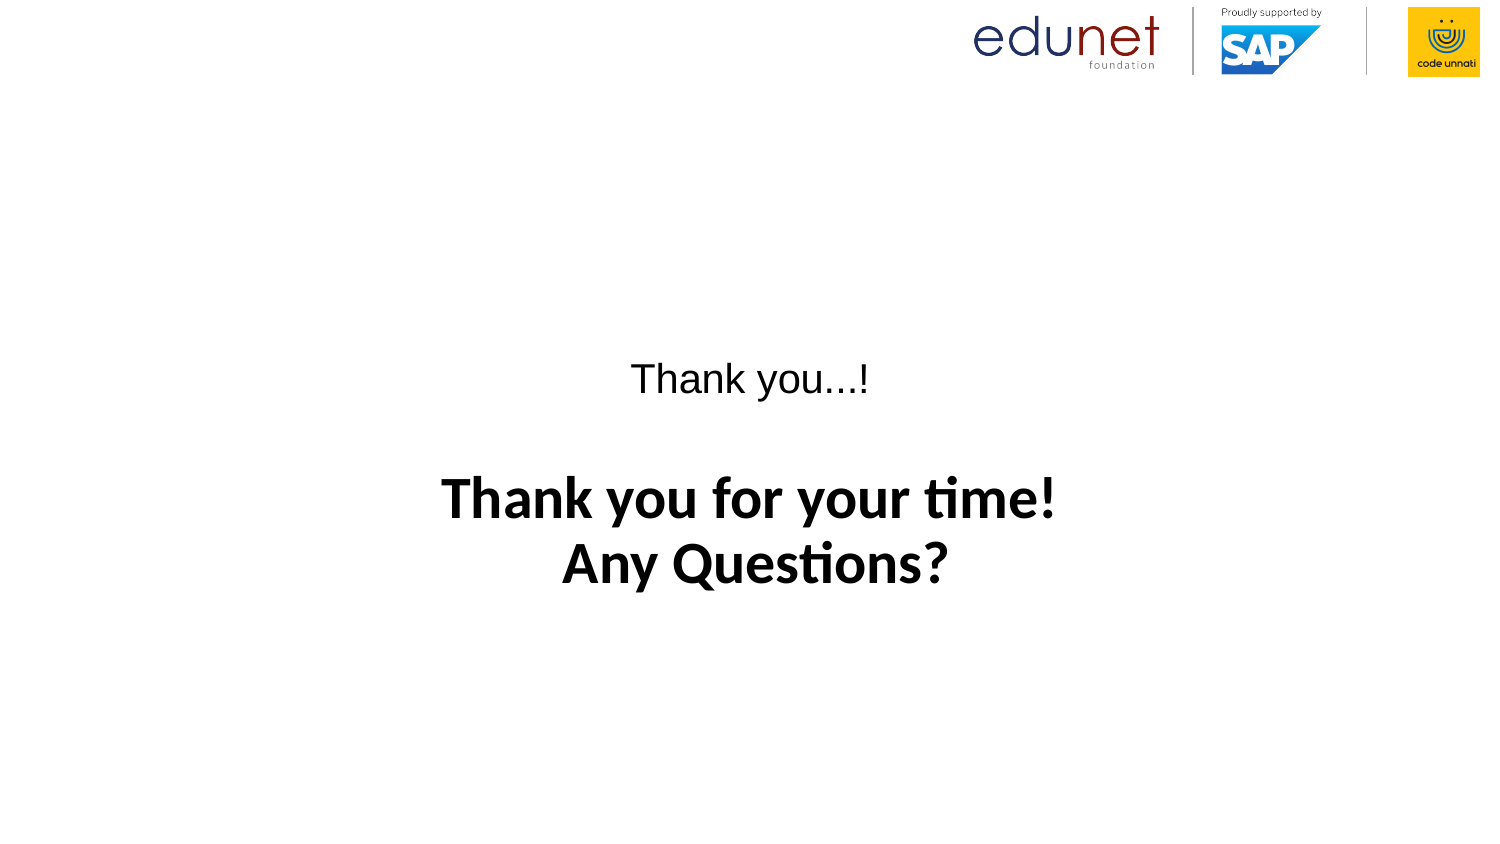

Thank you...!

Thank you for your time!
 Any Questions?